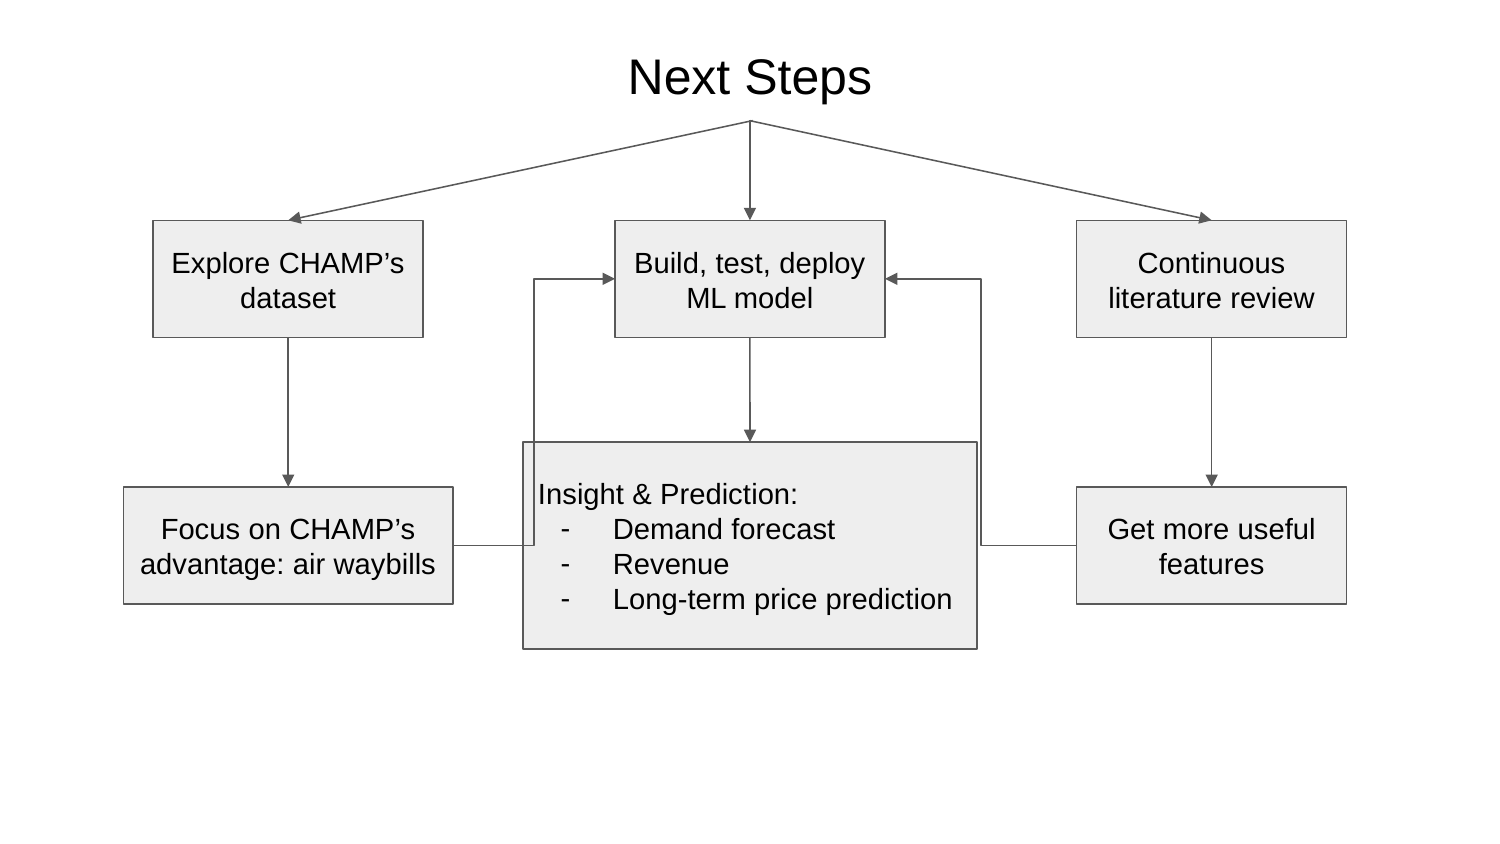

Next Steps
Explore CHAMP’s dataset
Build, test, deploy ML model
Continuous literature review
Insight & Prediction:
Demand forecast
Revenue
Long-term price prediction
Focus on CHAMP’s advantage: air waybills
Get more useful features